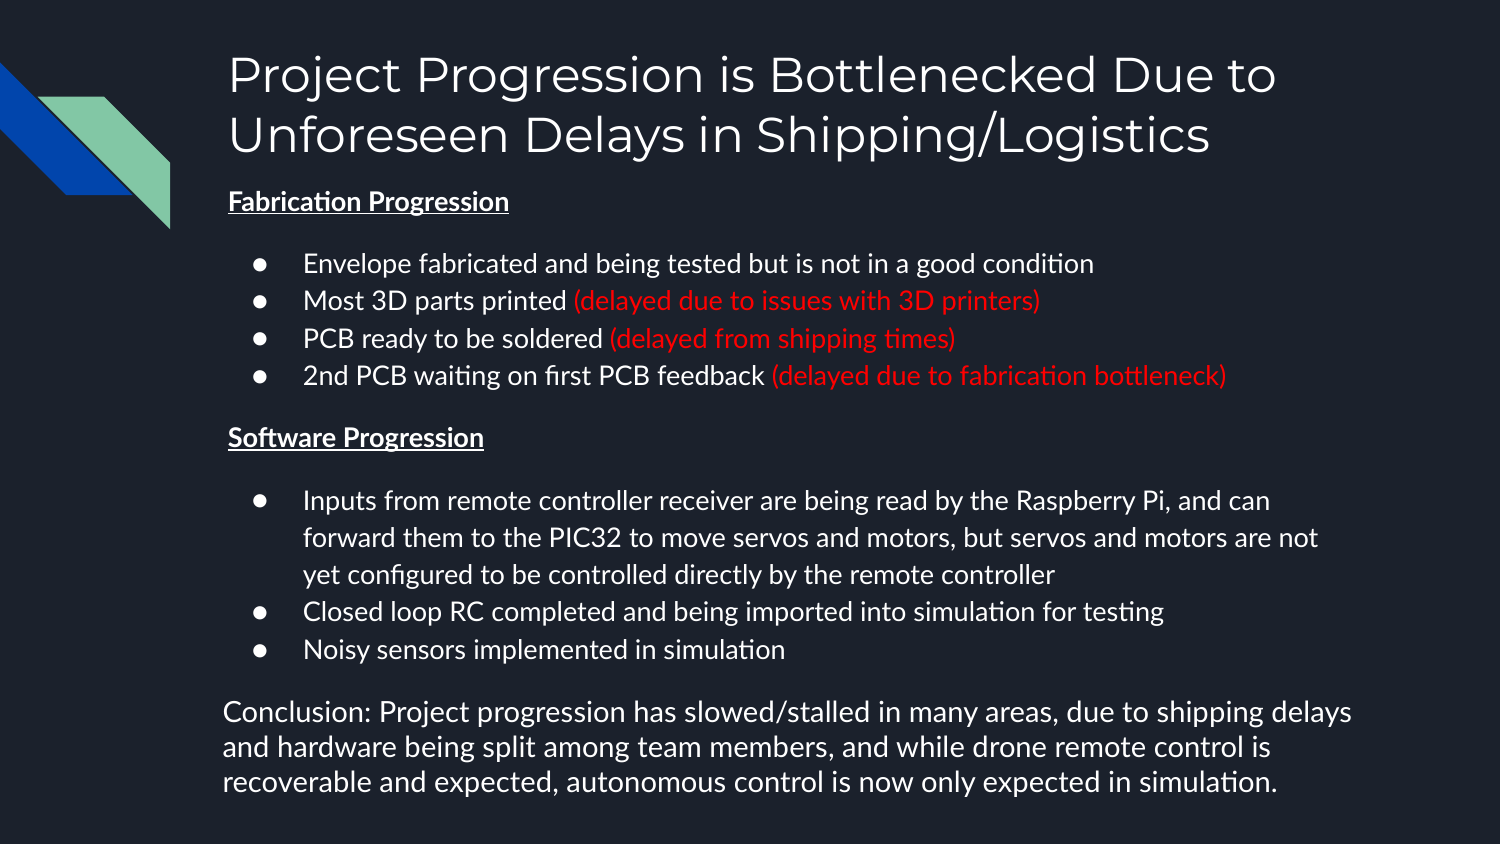

# Project Progression is Bottlenecked Due to Unforeseen Delays in Shipping/Logistics
Fabrication Progression
Envelope fabricated and being tested but is not in a good condition
Most 3D parts printed (delayed due to issues with 3D printers)
PCB ready to be soldered (delayed from shipping times)
2nd PCB waiting on first PCB feedback (delayed due to fabrication bottleneck)
Software Progression
Inputs from remote controller receiver are being read by the Raspberry Pi, and can forward them to the PIC32 to move servos and motors, but servos and motors are not yet configured to be controlled directly by the remote controller
Closed loop RC completed and being imported into simulation for testing
Noisy sensors implemented in simulation
Conclusion: Project progression has slowed/stalled in many areas, due to shipping delays and hardware being split among team members, and while drone remote control is recoverable and expected, autonomous control is now only expected in simulation.